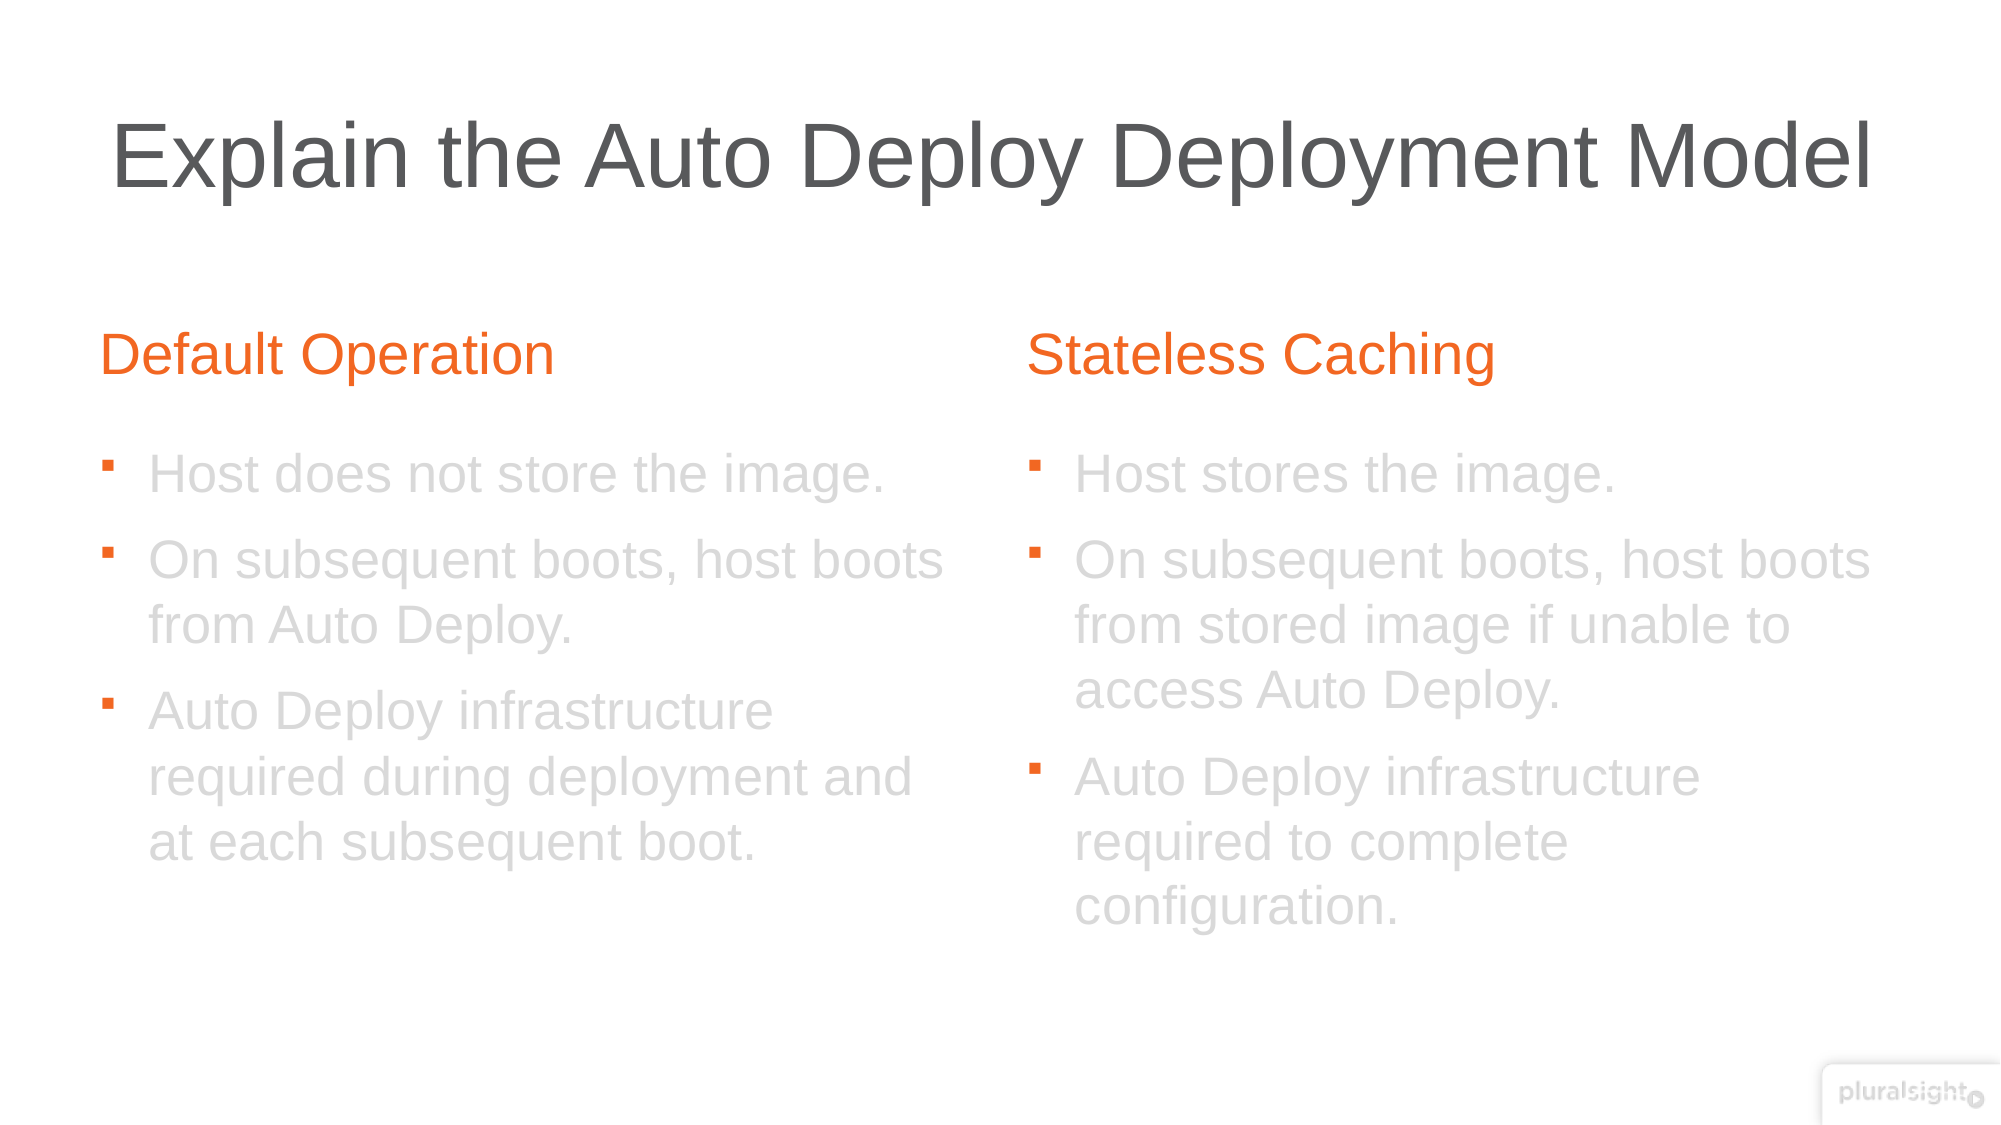

# Explain the Auto Deploy Deployment Model
Default Operation
Stateless Caching
Host does not store the image.
On subsequent boots, host boots from Auto Deploy.
Auto Deploy infrastructure required during deployment and at each subsequent boot.
Host stores the image.
On subsequent boots, host boots from stored image if unable to access Auto Deploy.
Auto Deploy infrastructure required to complete configuration.